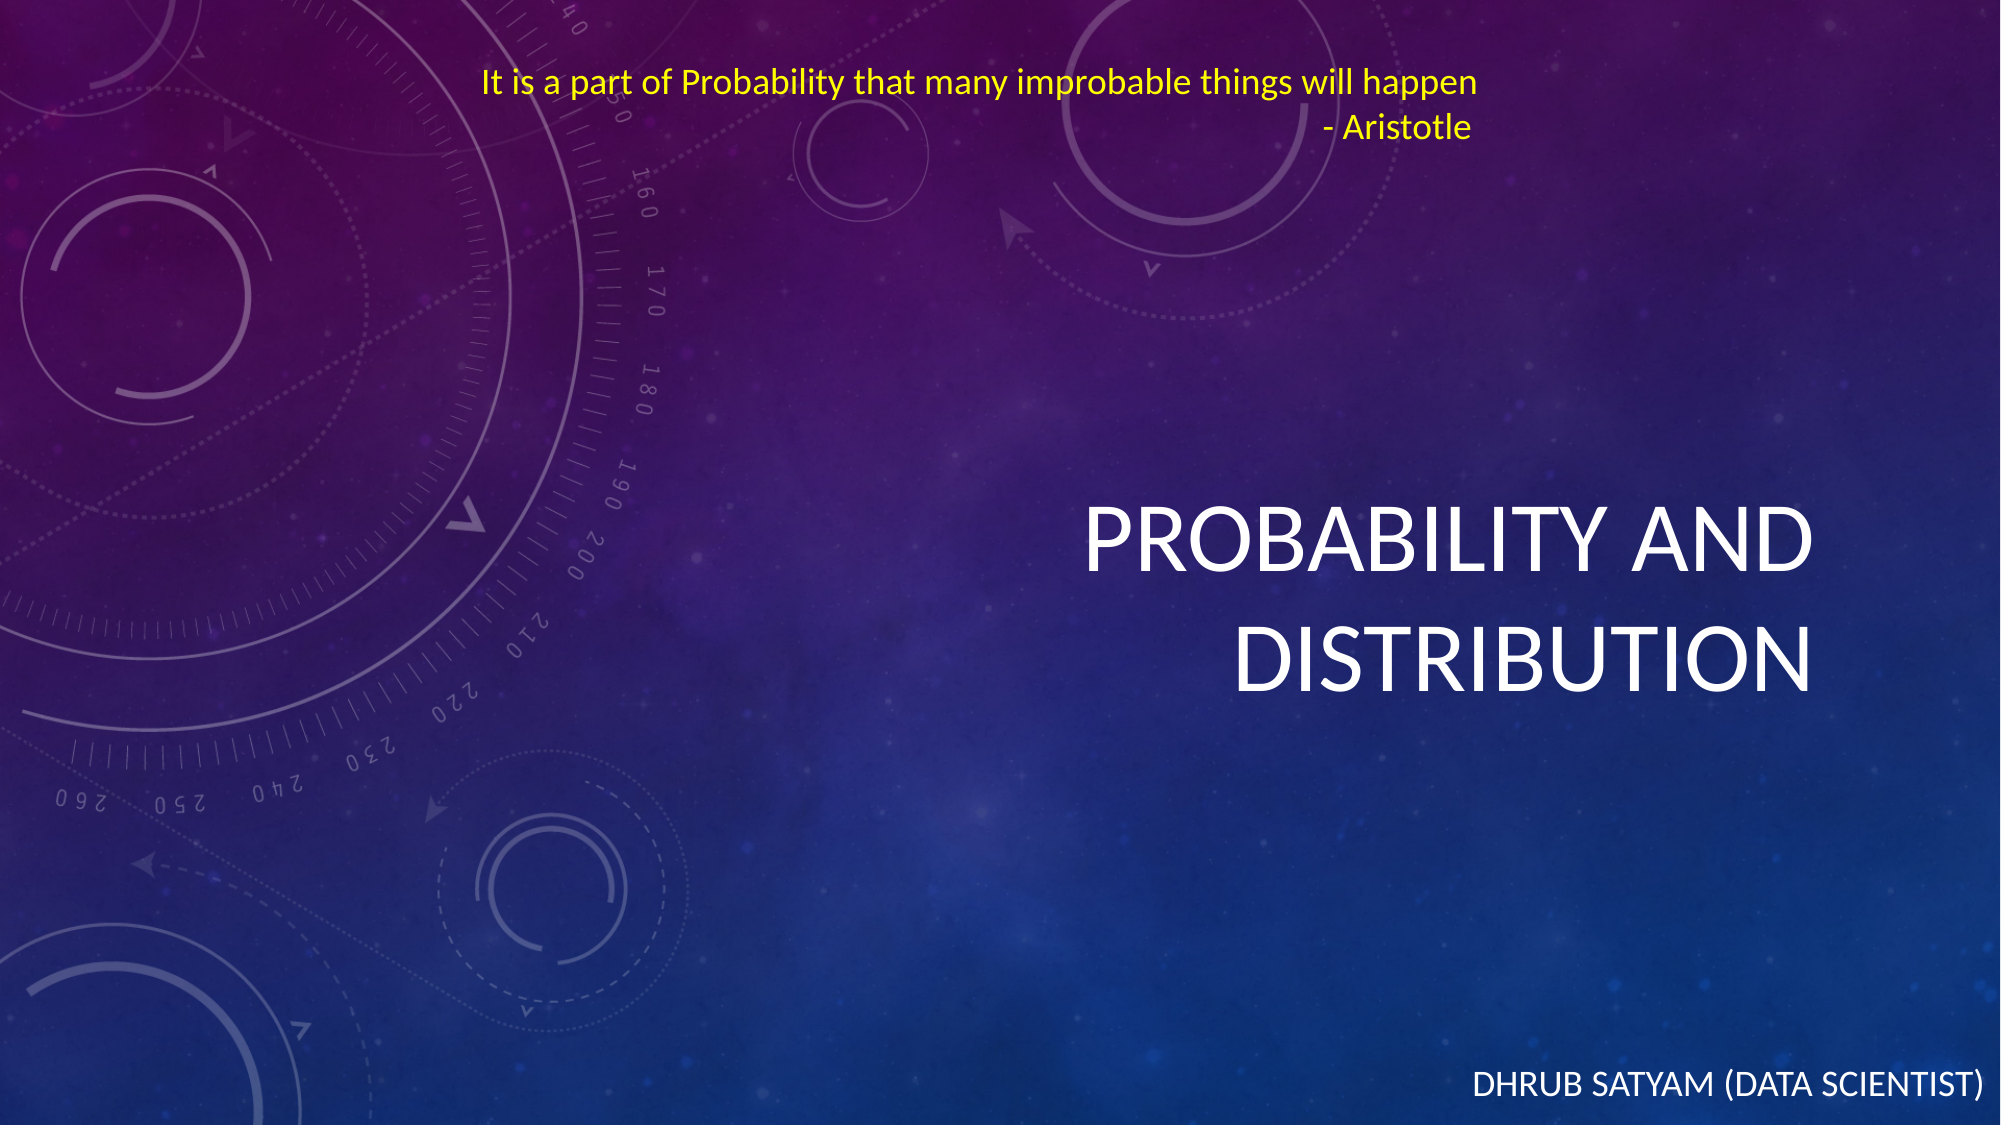

It is a part of Probability that many improbable things will happen
                                                                                                   - Aristotle
# PROBABILITY AND DISTRIBUTION
Dhrub Satyam (Data Scientist)